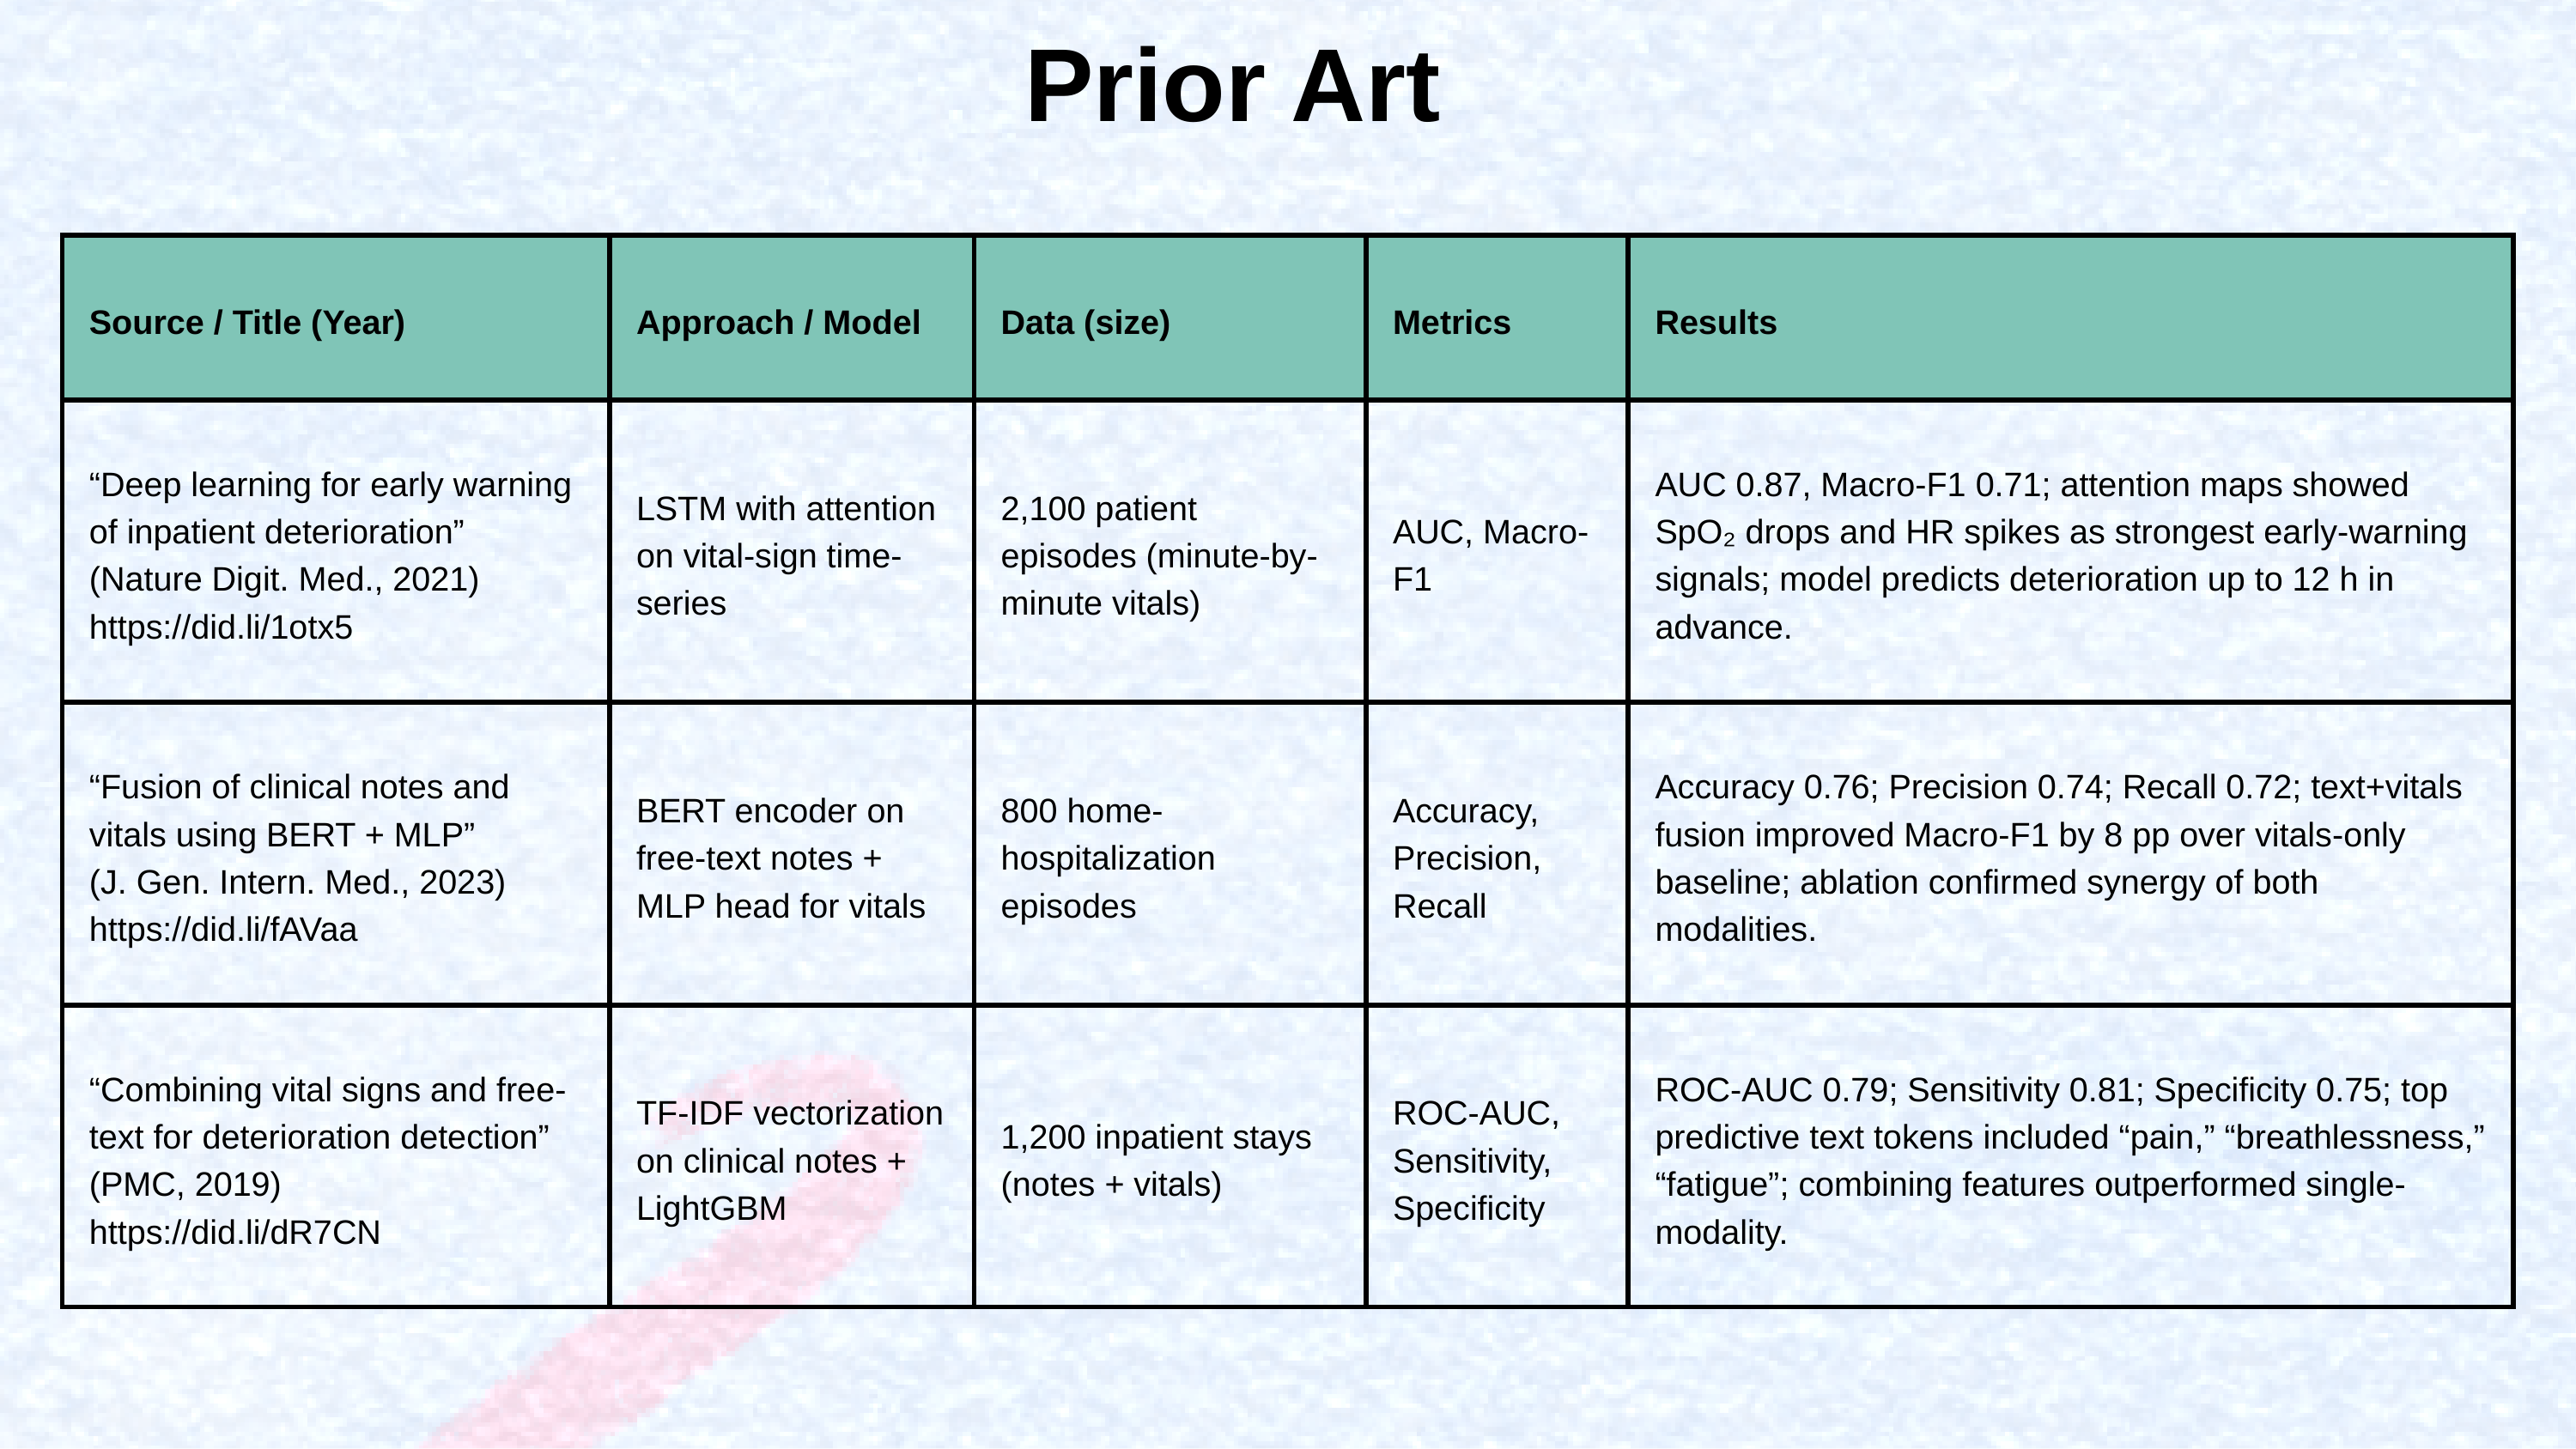

Prior Art
| Source / Title (Year) | Approach / Model | Data (size) | Metrics | Results |
| --- | --- | --- | --- | --- |
| “Deep learning for early warning of inpatient deterioration” (Nature Digit. Med., 2021) https://did.li/1otx5 | LSTM with attention on vital-sign time-series | 2,100 patient episodes (minute-by-minute vitals) | AUC, Macro-F1 | AUC 0.87, Macro-F1 0.71; attention maps showed SpO₂ drops and HR spikes as strongest early-warning signals; model predicts deterioration up to 12 h in advance. |
| “Fusion of clinical notes and vitals using BERT + MLP” (J. Gen. Intern. Med., 2023) https://did.li/fAVaa | BERT encoder on free-text notes + MLP head for vitals | 800 home-hospitalization episodes | Accuracy, Precision, Recall | Accuracy 0.76; Precision 0.74; Recall 0.72; text+vitals fusion improved Macro-F1 by 8 pp over vitals-only baseline; ablation confirmed synergy of both modalities. |
| “Combining vital signs and free-text for deterioration detection” (PMC, 2019) https://did.li/dR7CN | TF-IDF vectorization on clinical notes + LightGBM | 1,200 inpatient stays (notes + vitals) | ROC-AUC, Sensitivity, Specificity | ROC-AUC 0.79; Sensitivity 0.81; Specificity 0.75; top predictive text tokens included “pain,” “breathlessness,” “fatigue”; combining features outperformed single-modality. |